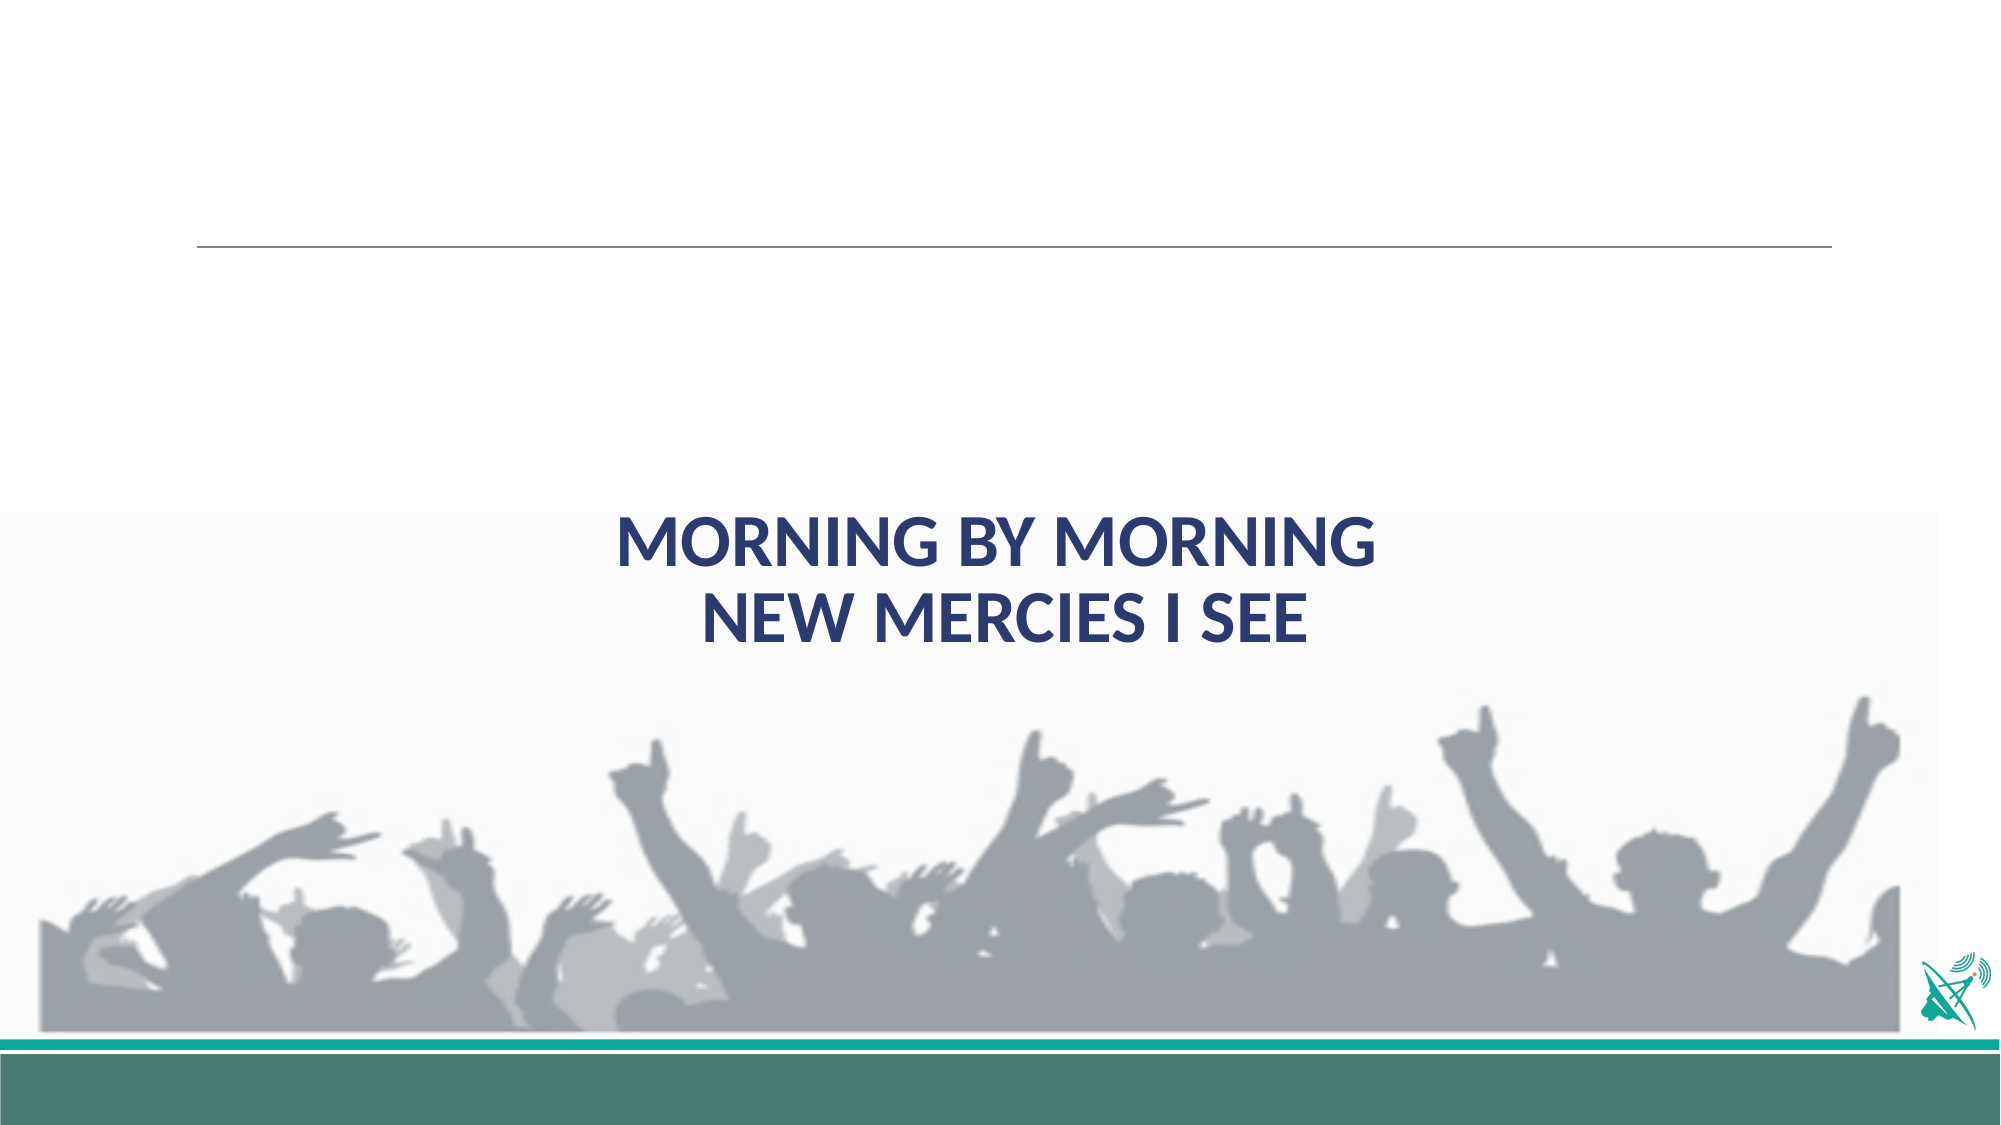

# MORNING BY MORNING NEW MERCIES I SEE